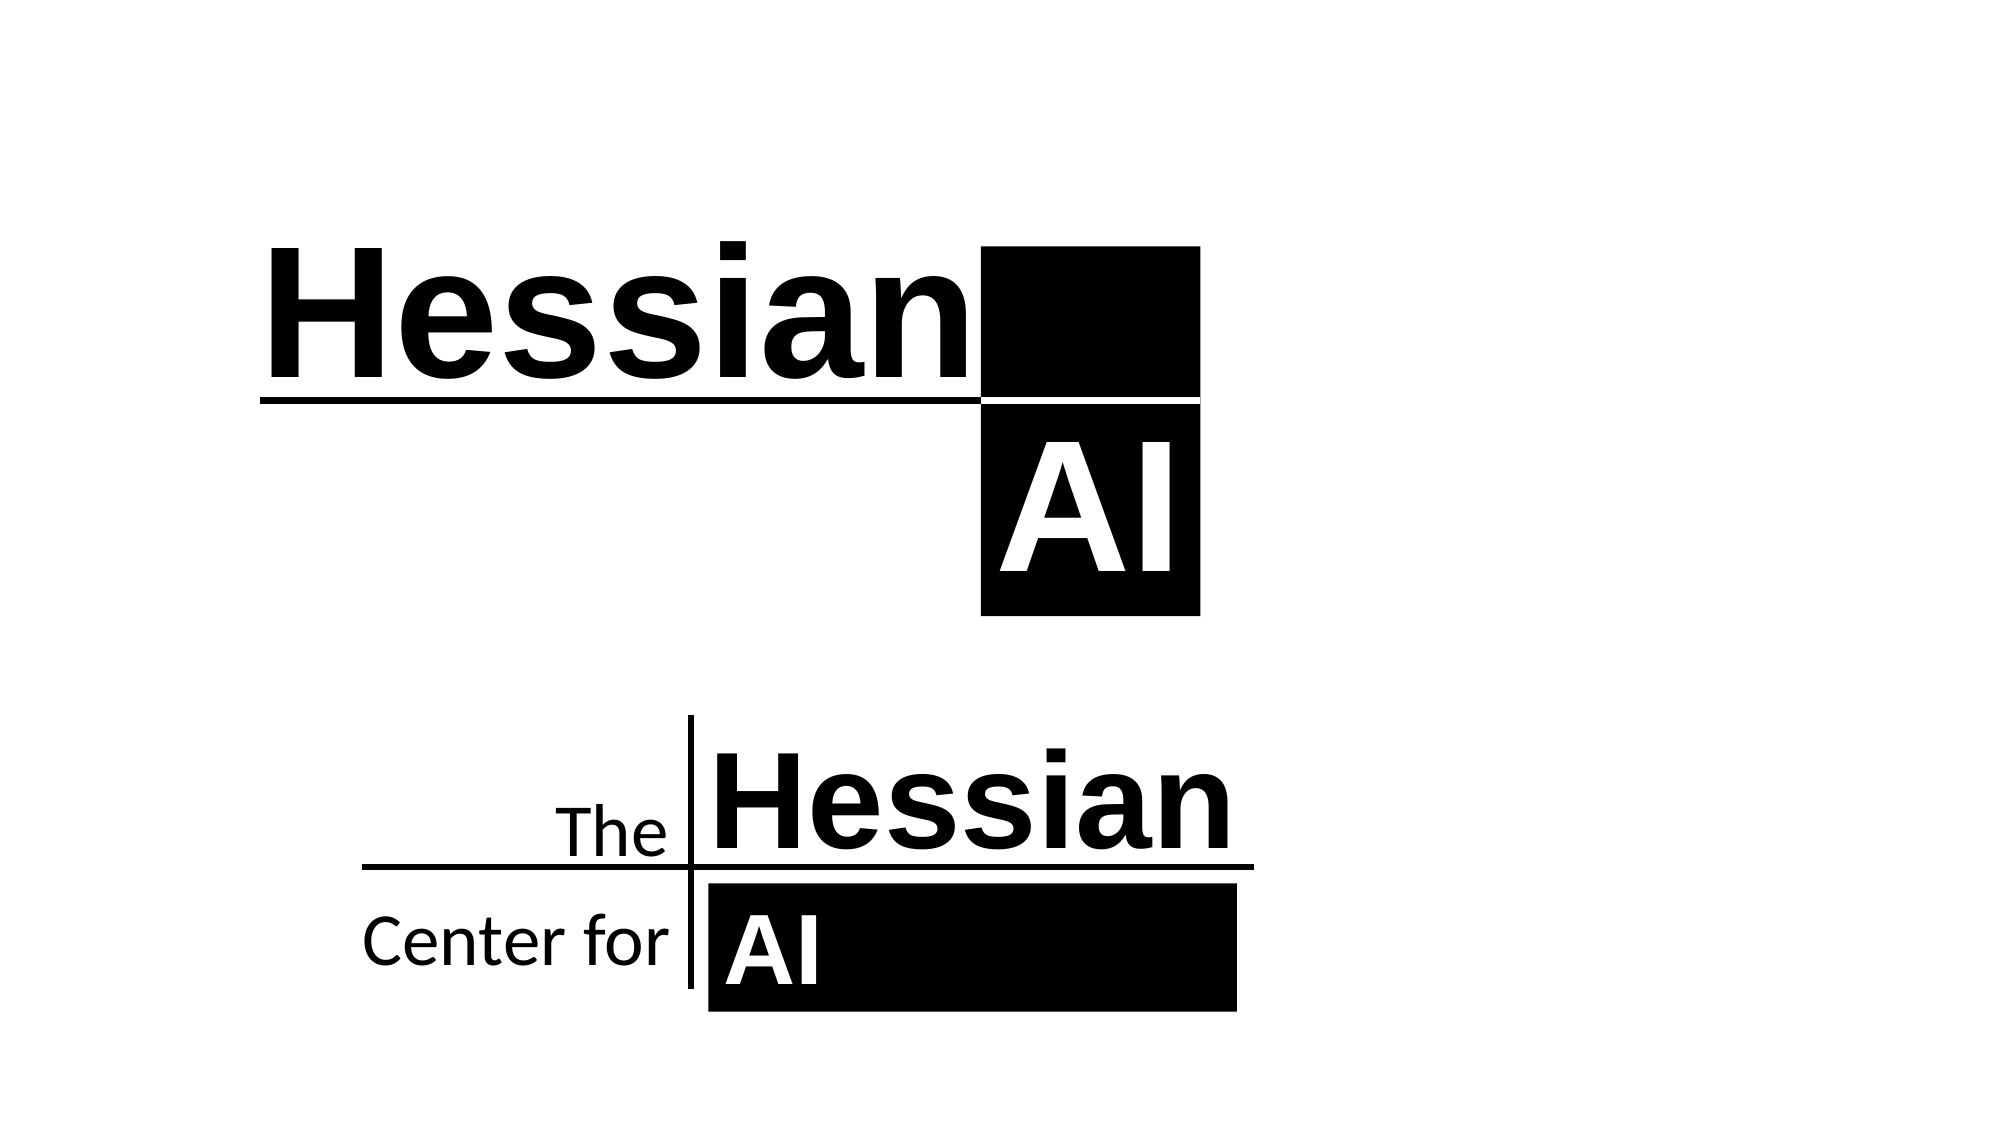

Hessian
AI
Hessian
The
Center for
AI